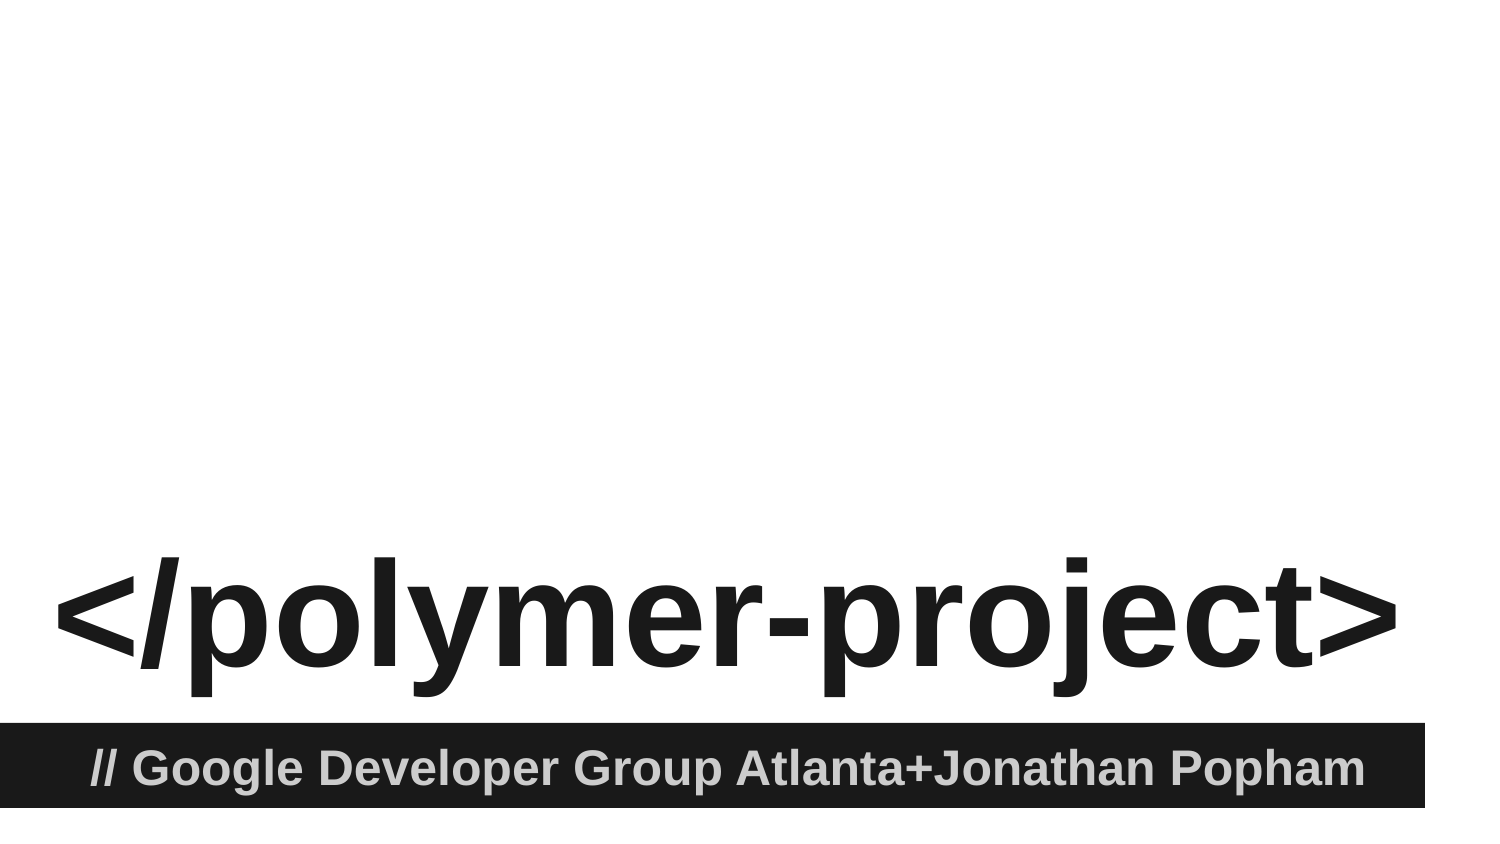

</polymer-project>
// Google Developer Group Atlanta+Jonathan Popham